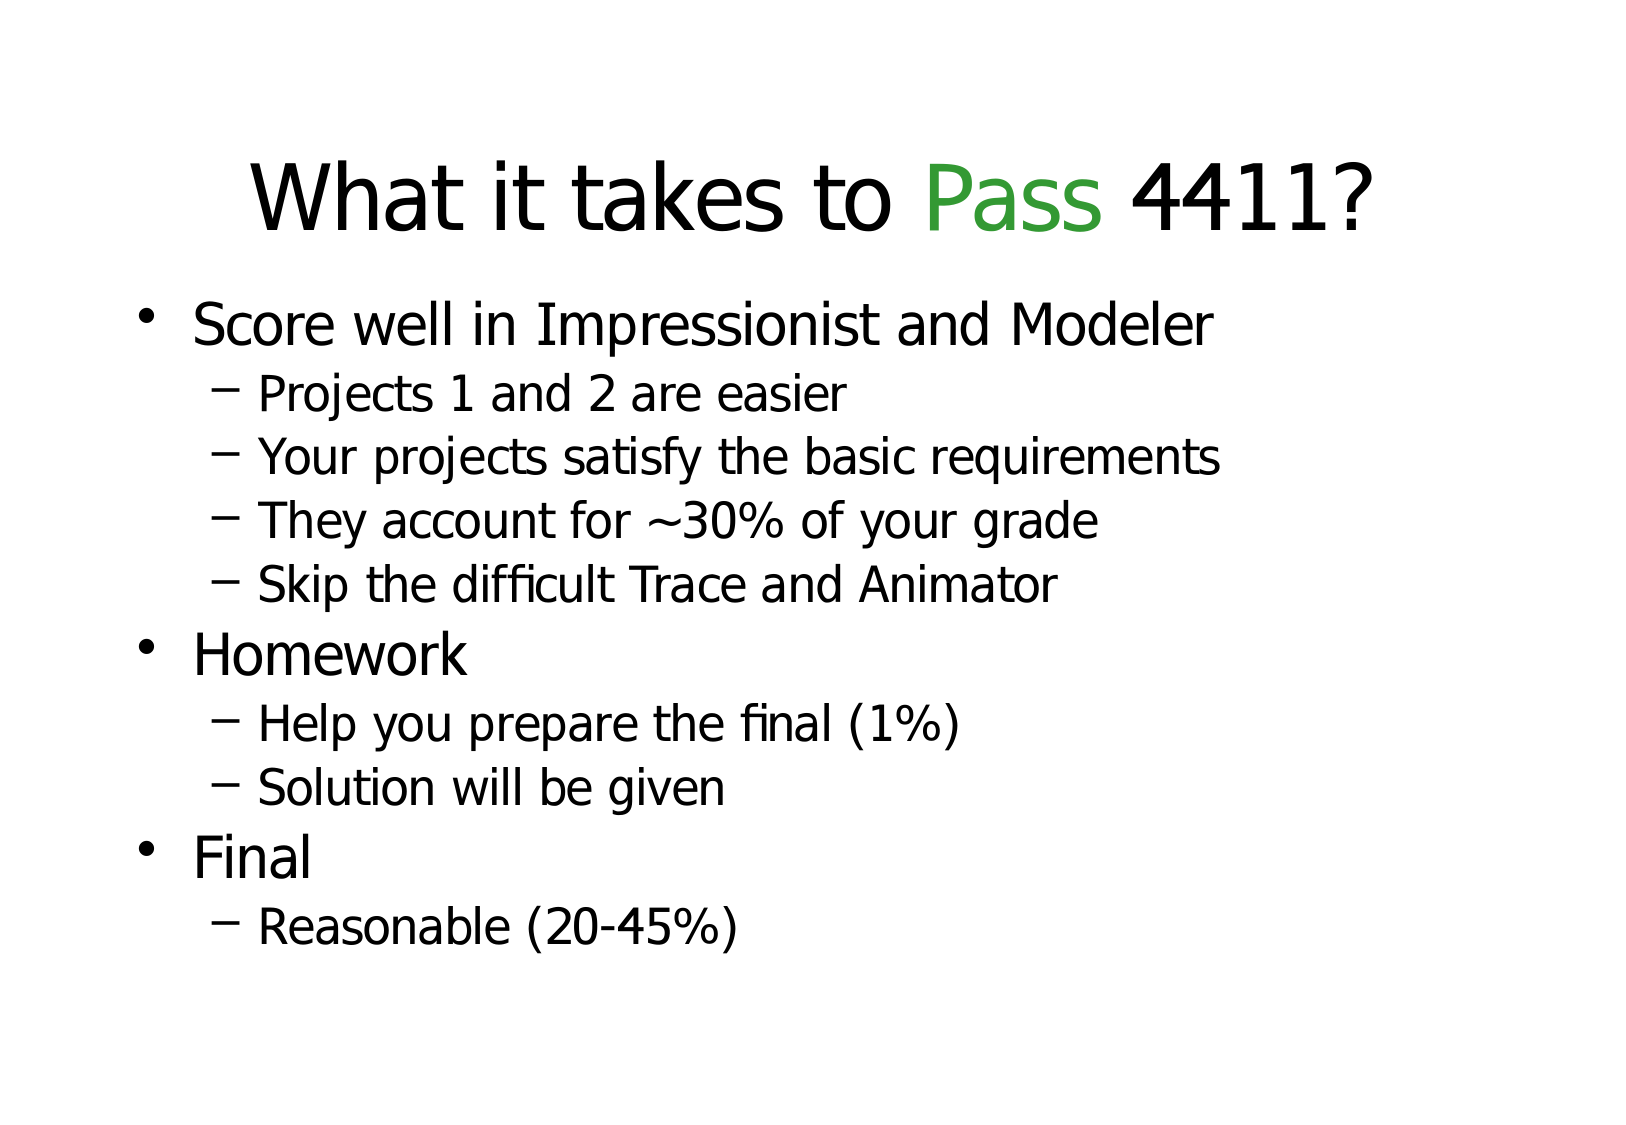

# What it takes to Pass 4411?
Score well in Impressionist and Modeler
Projects 1 and 2 are easier
Your projects satisfy the basic requirements
They account for ~30% of your grade
Skip the difficult Trace and Animator
Homework
Help you prepare the final (1%)
Solution will be given
Final
Reasonable (20-45%)